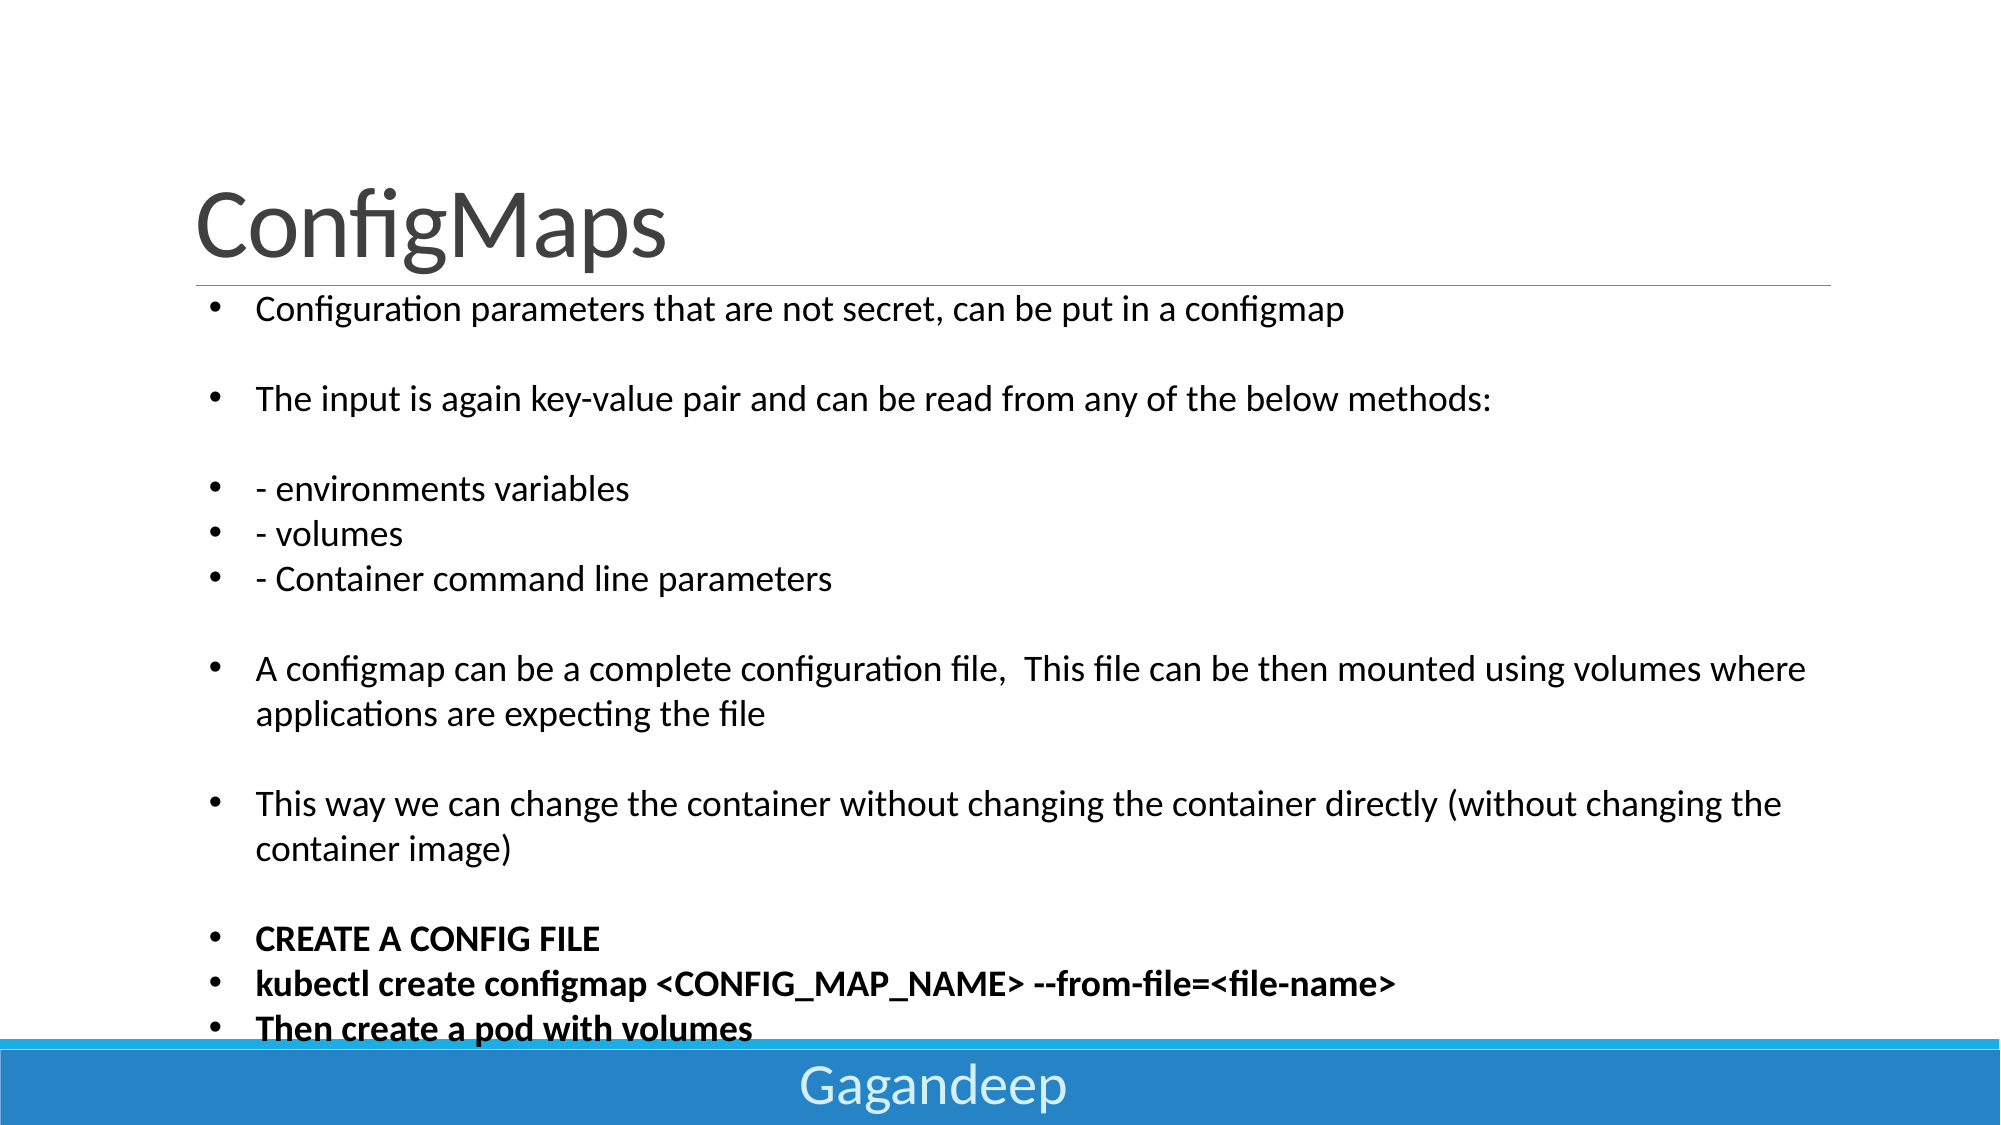

# ConfigMaps
Configuration parameters that are not secret, can be put in a configmap

The input is again key-value pair and can be read from any of the below methods:

- environments variables
- volumes
- Container command line parameters

A configmap can be a complete configuration file,  This file can be then mounted using volumes where applications are expecting the file

This way we can change the container without changing the container directly (without changing the container image)

CREATE A CONFIG FILE
kubectl create configmap <CONFIG_MAP_NAME> --from-file=<file-name>
Then create a pod with volumes
    Gagandeep